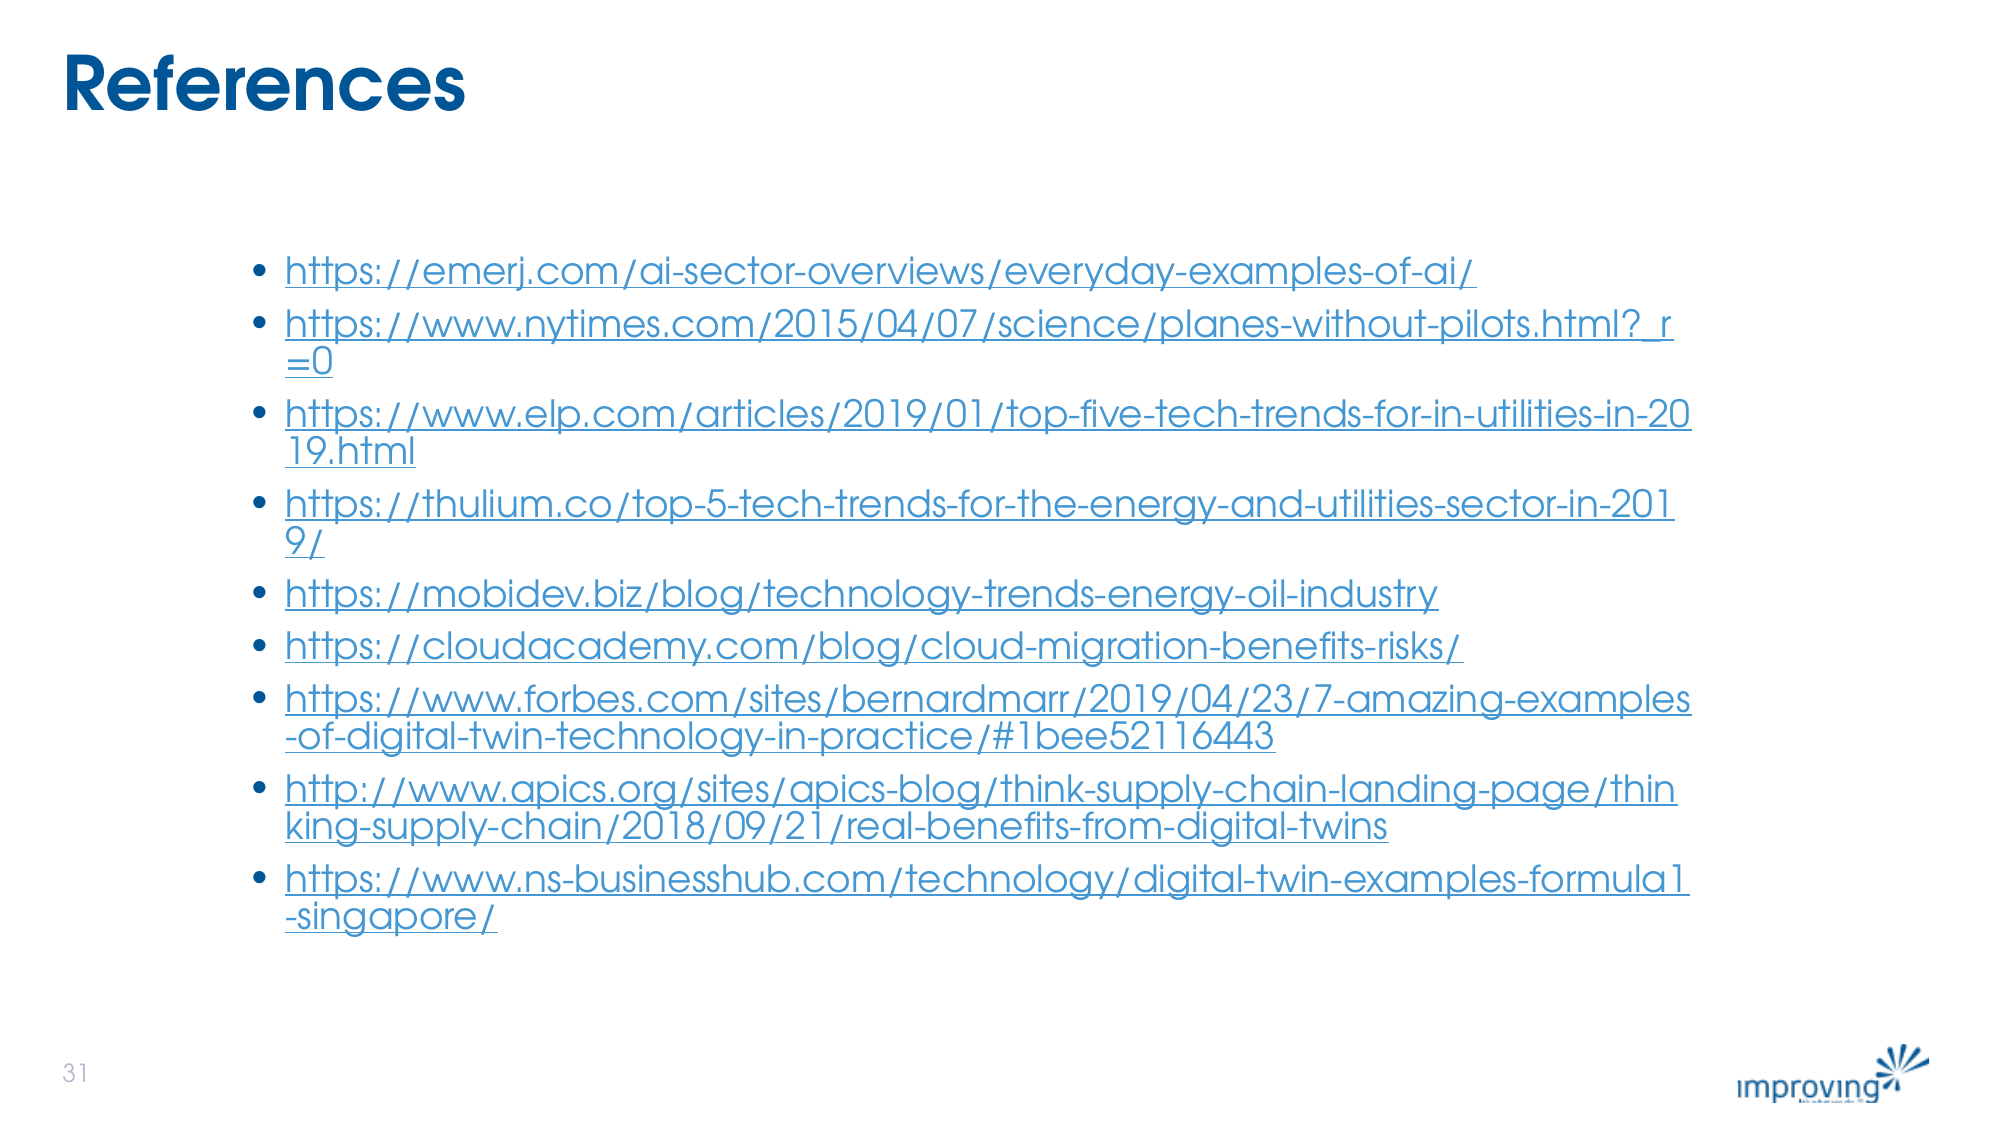

# References

https://emerj.com/ai-sector-overviews/everyday-examples-of-ai/
https://www.nytimes.com/2015/04/07/science/planes-without-pilots.html?_r=0
https://www.elp.com/articles/2019/01/top-five-tech-trends-for-in-utilities-in-2019.html
https://thulium.co/top-5-tech-trends-for-the-energy-and-utilities-sector-in-2019/
https://mobidev.biz/blog/technology-trends-energy-oil-industry
https://cloudacademy.com/blog/cloud-migration-benefits-risks/
https://www.forbes.com/sites/bernardmarr/2019/04/23/7-amazing-examples-of-digital-twin-technology-in-practice/#1bee52116443
http://www.apics.org/sites/apics-blog/think-supply-chain-landing-page/thinking-supply-chain/2018/09/21/real-benefits-from-digital-twins
https://www.ns-businesshub.com/technology/digital-twin-examples-formula1-singapore/
31